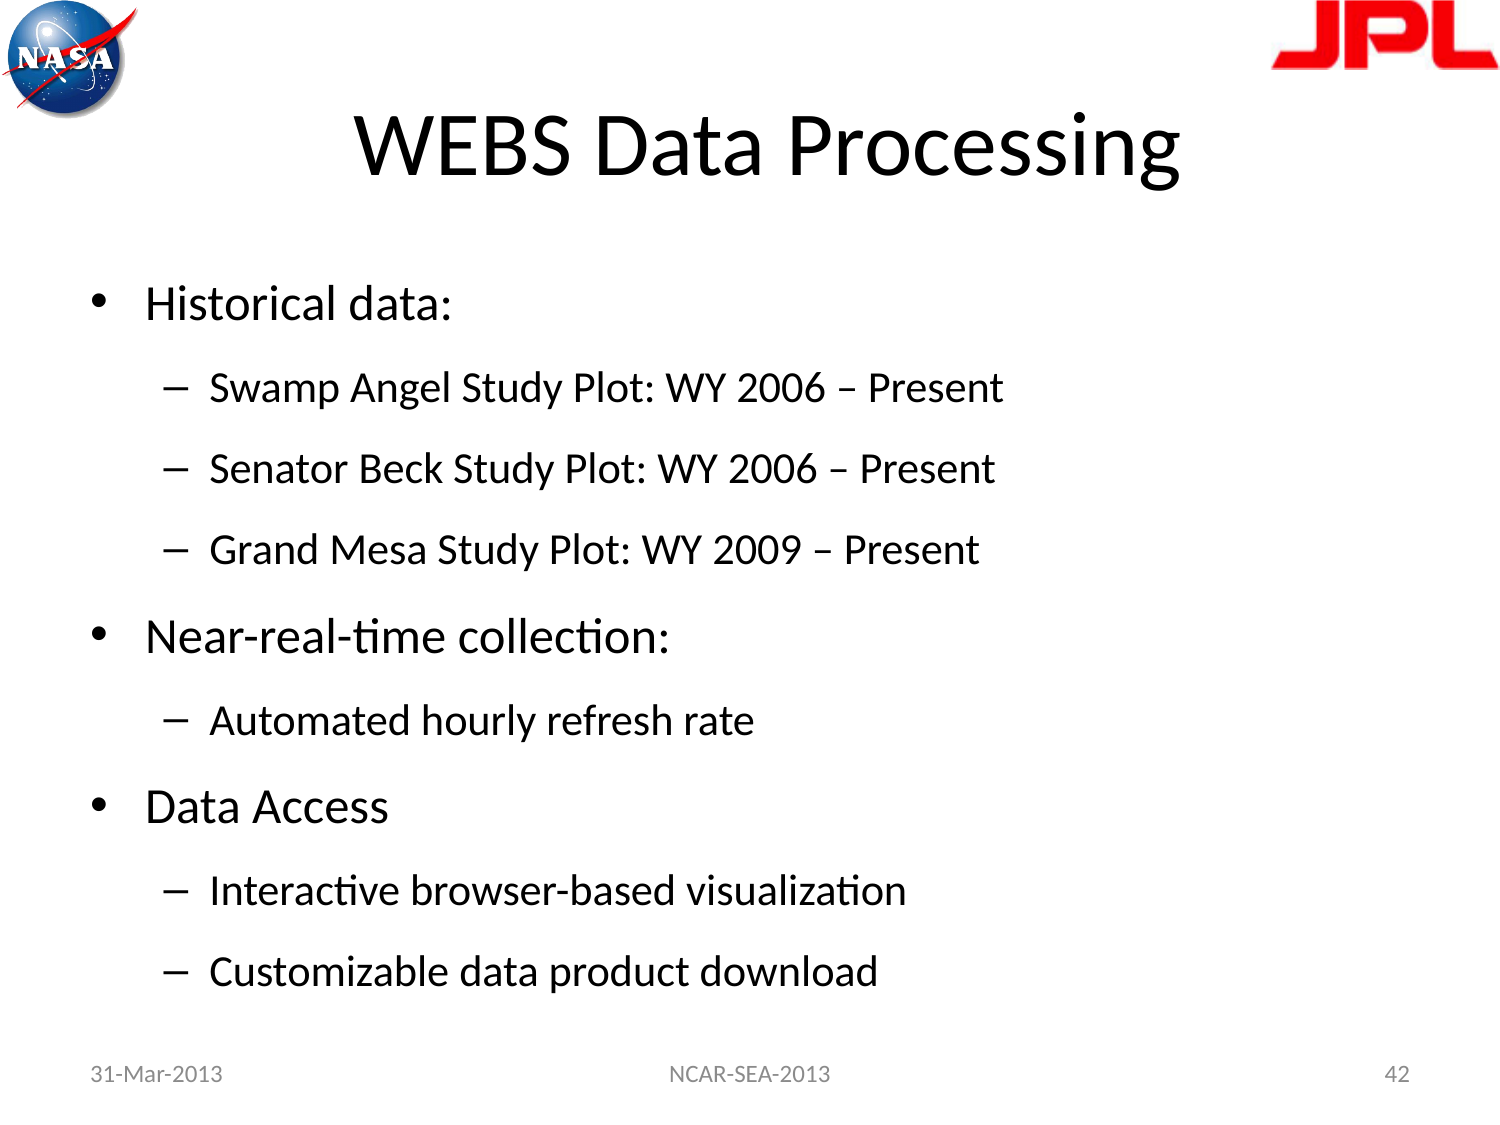

# WEBS Data Processing
http://snow.jpl.nasa.gov/portal/data/webs
Historical data:
Swamp Angel Study Plot: WY 2006 – Present
Senator Beck Study Plot: WY 2006 – Present
Grand Mesa Study Plot: WY 2009 – Present
Near-real-time collection:
Automated hourly refresh rate
Data Access
Interactive browser-based visualization
Customizable data product download
31-Mar-2013
NCAR-SEA-2013
42